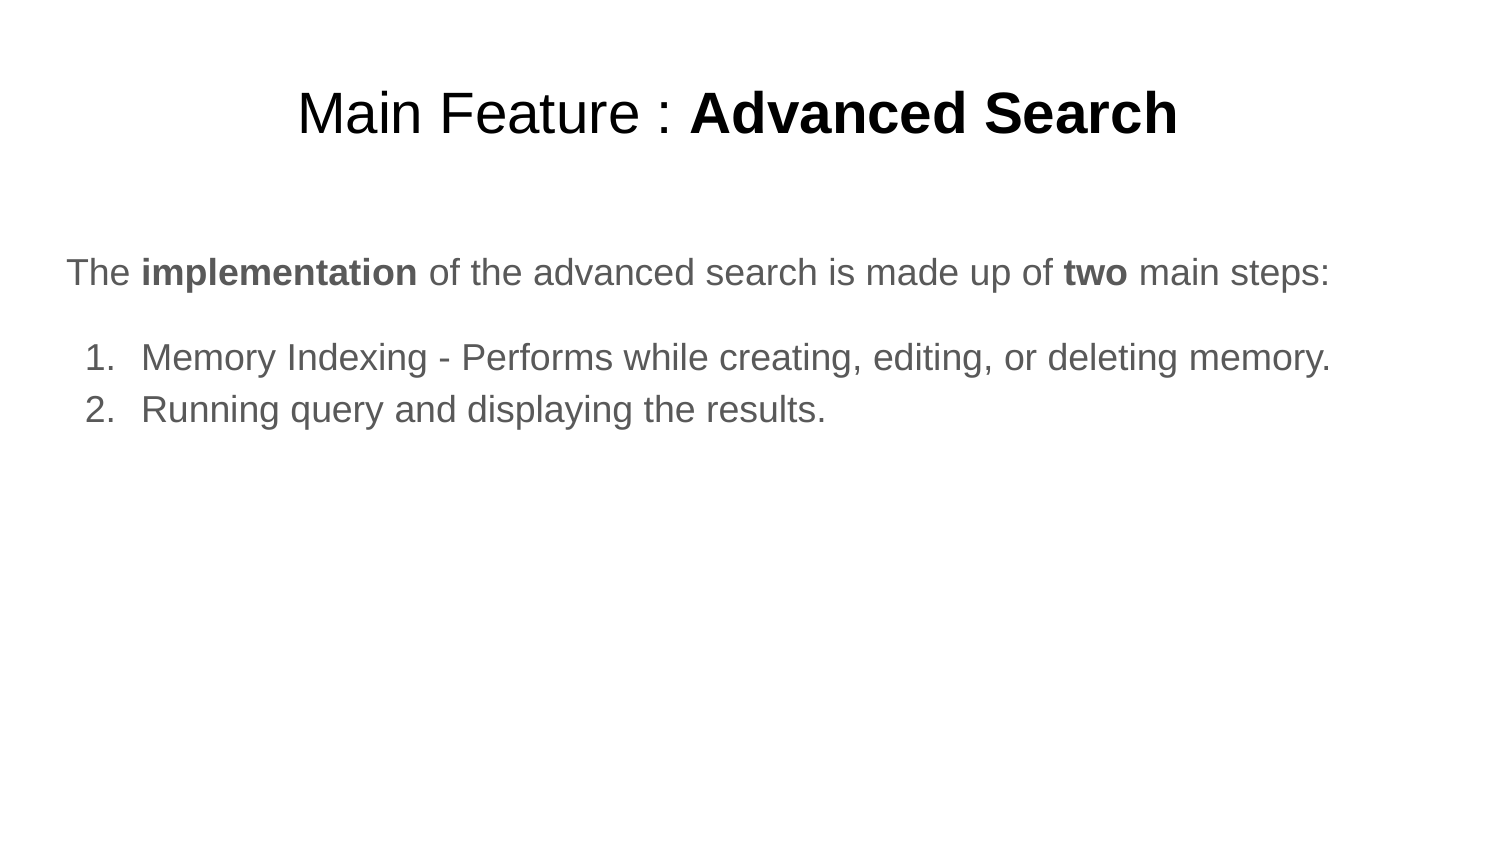

# Main Feature : Advanced Search
The implementation of the advanced search is made up of two main steps:
Memory Indexing - Performs while creating, editing, or deleting memory.
Running query and displaying the results.